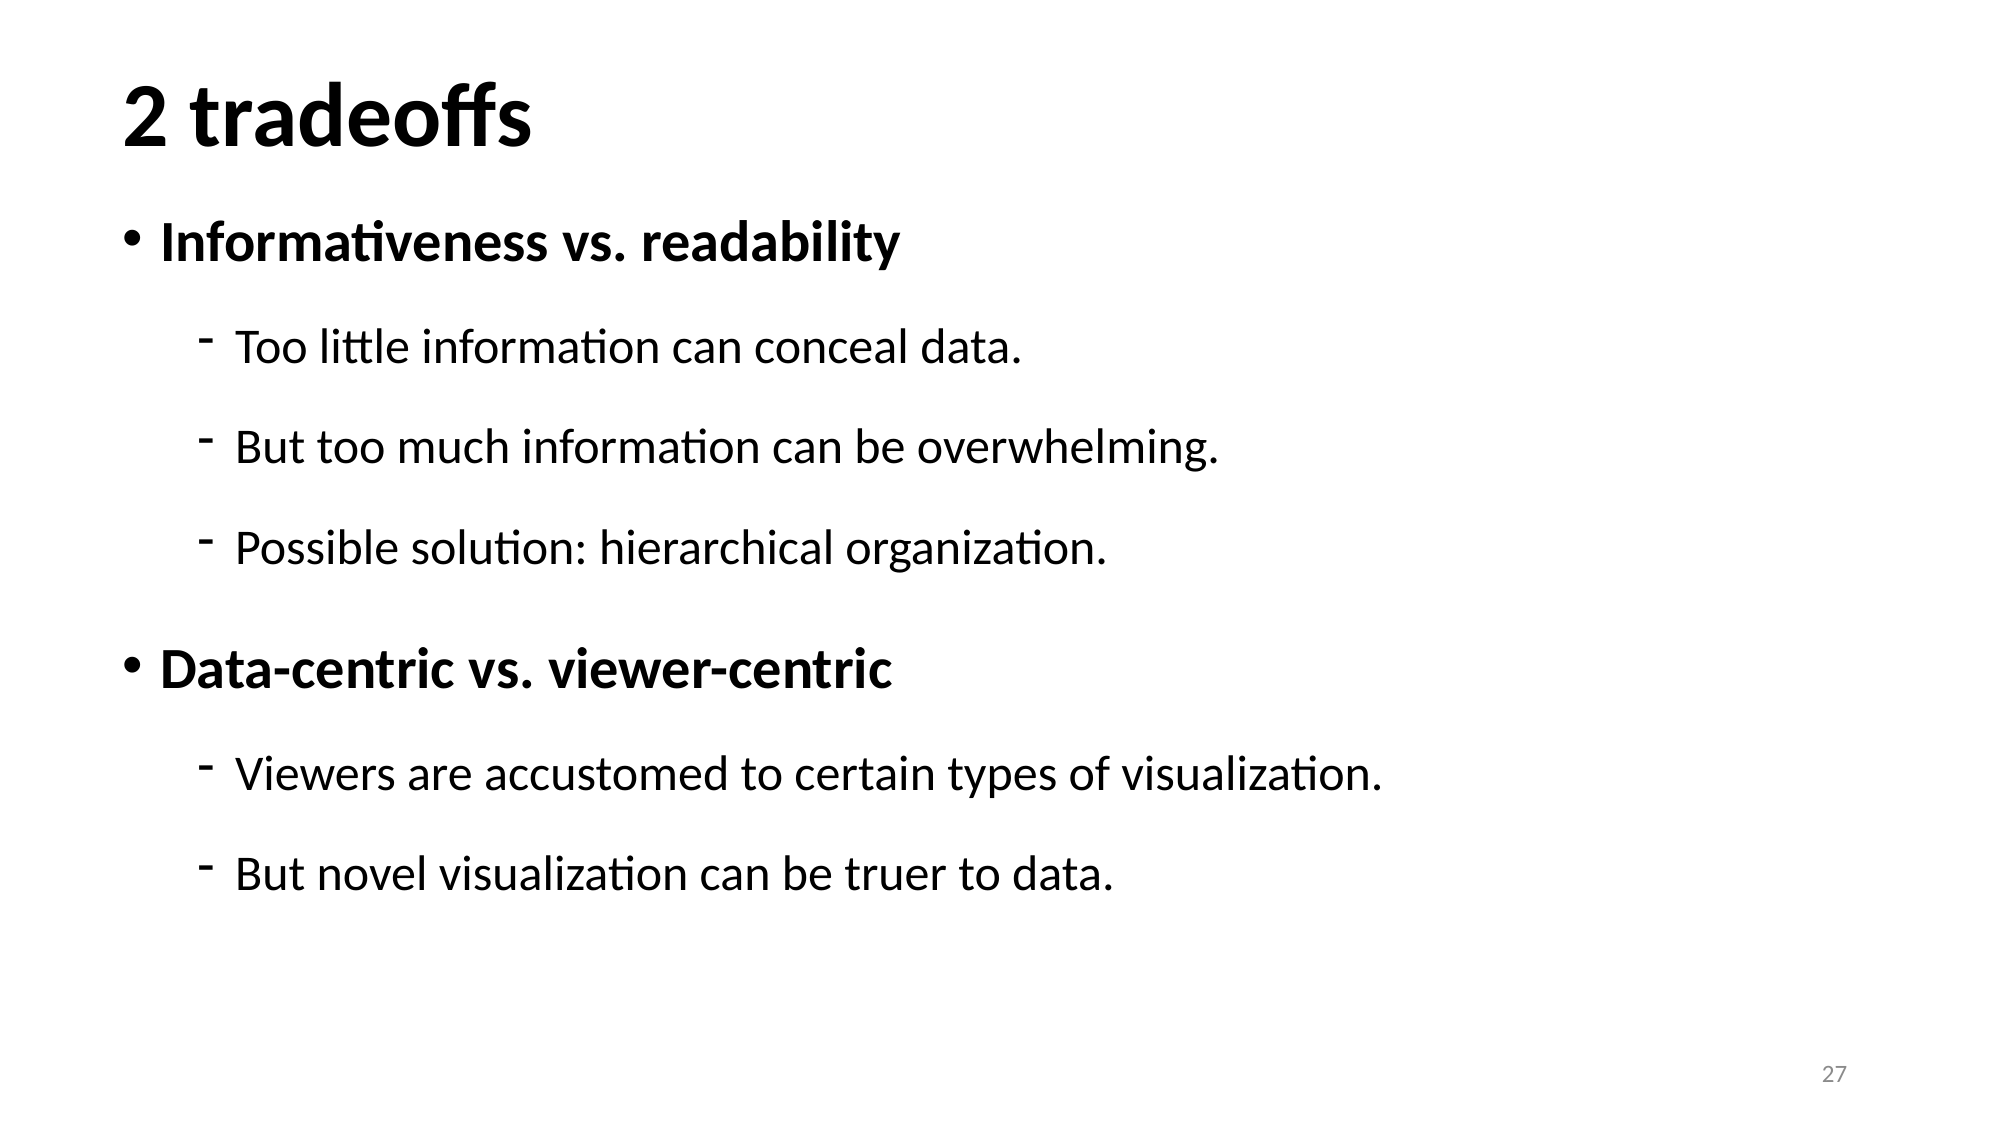

# 2 tradeoffs
Informativeness vs. readability
Too little information can conceal data.
But too much information can be overwhelming.
Possible solution: hierarchical organization.
Data-centric vs. viewer-centric
Viewers are accustomed to certain types of visualization.
But novel visualization can be truer to data.

27